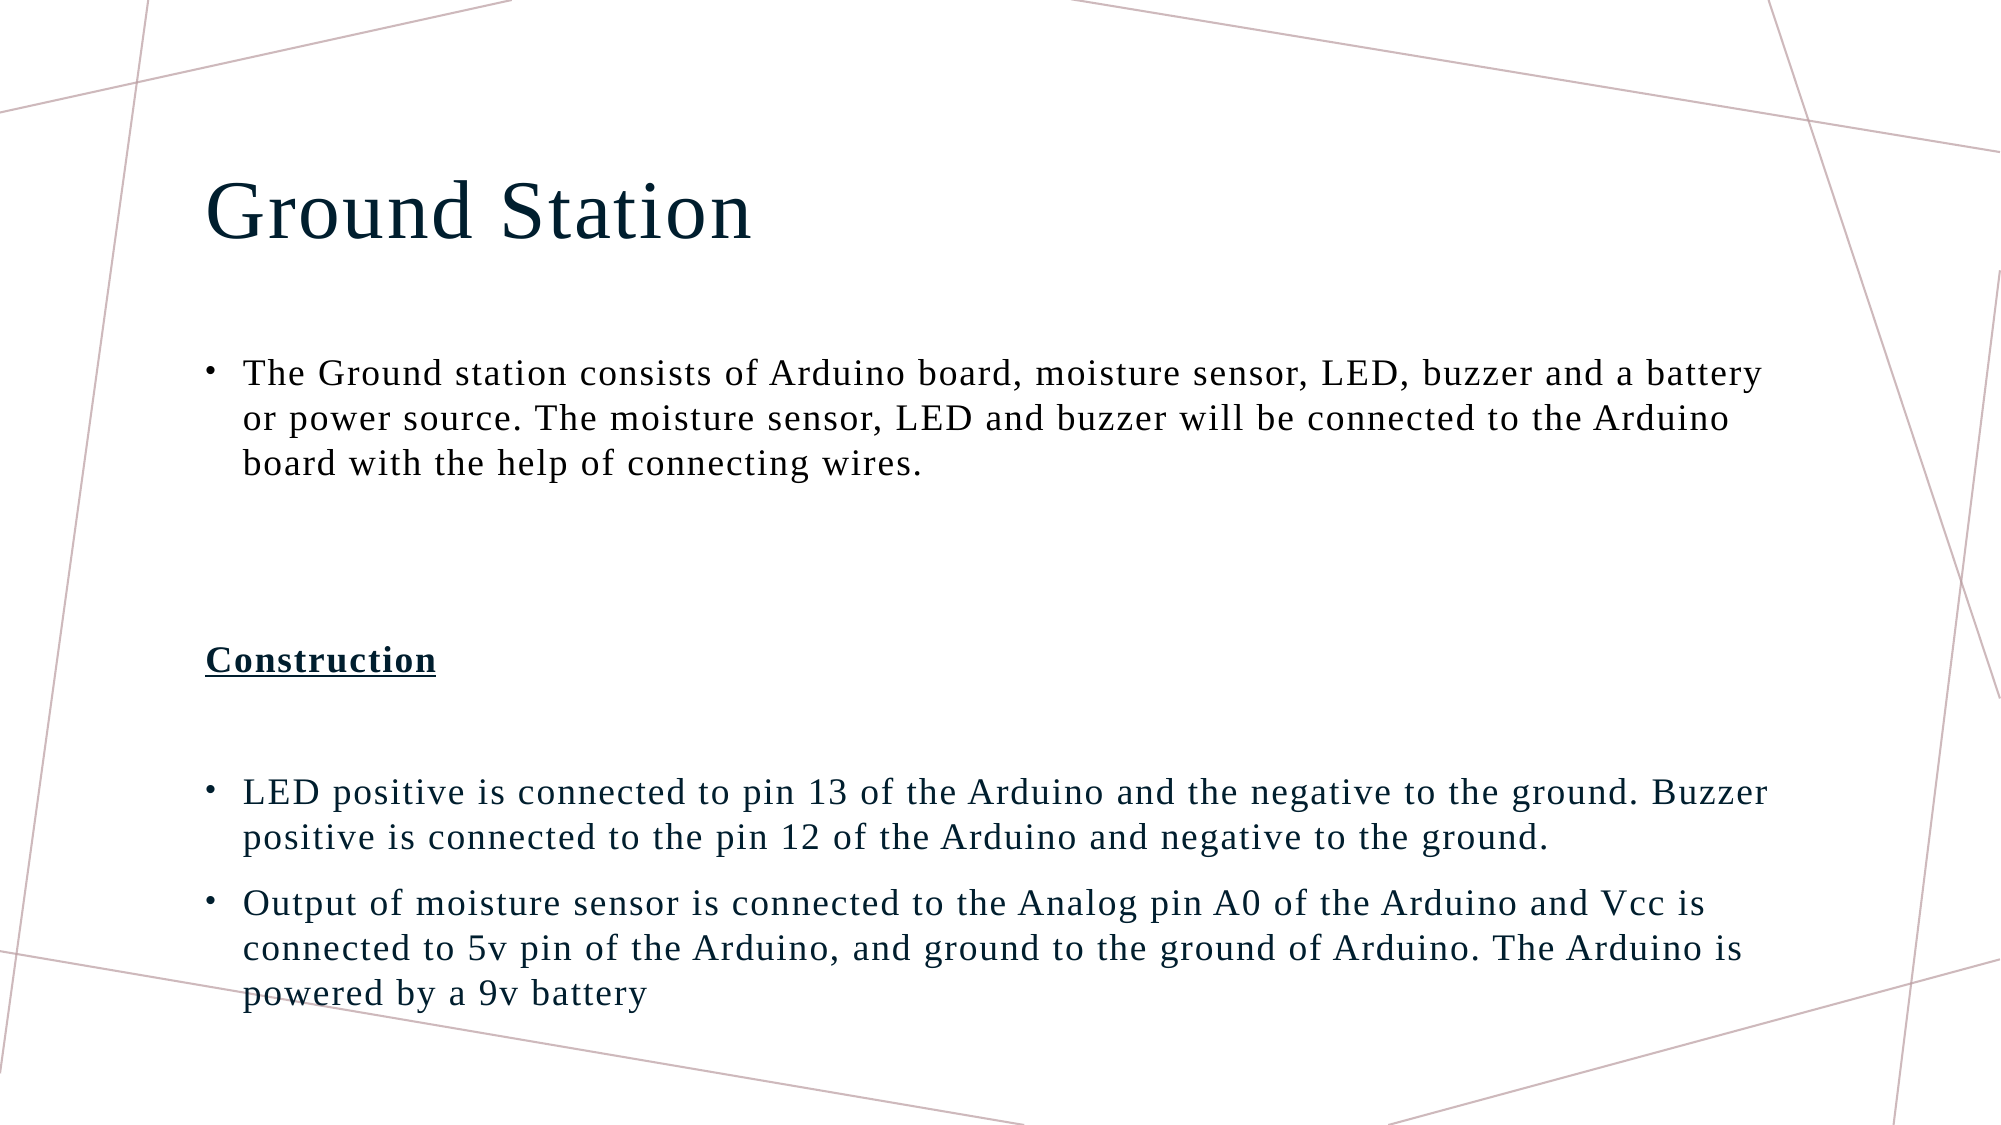

# Ground Station
The Ground station consists of Arduino board, moisture sensor, LED, buzzer and a battery or power source. The moisture sensor, LED and buzzer will be connected to the Arduino board with the help of connecting wires.

Construction

LED positive is connected to pin 13 of the Arduino and the negative to the ground. Buzzer positive is connected to the pin 12 of the Arduino and negative to the ground.
Output of moisture sensor is connected to the Analog pin A0 of the Arduino and Vcc is connected to 5v pin of the Arduino, and ground to the ground of Arduino. The Arduino is powered by a 9v battery